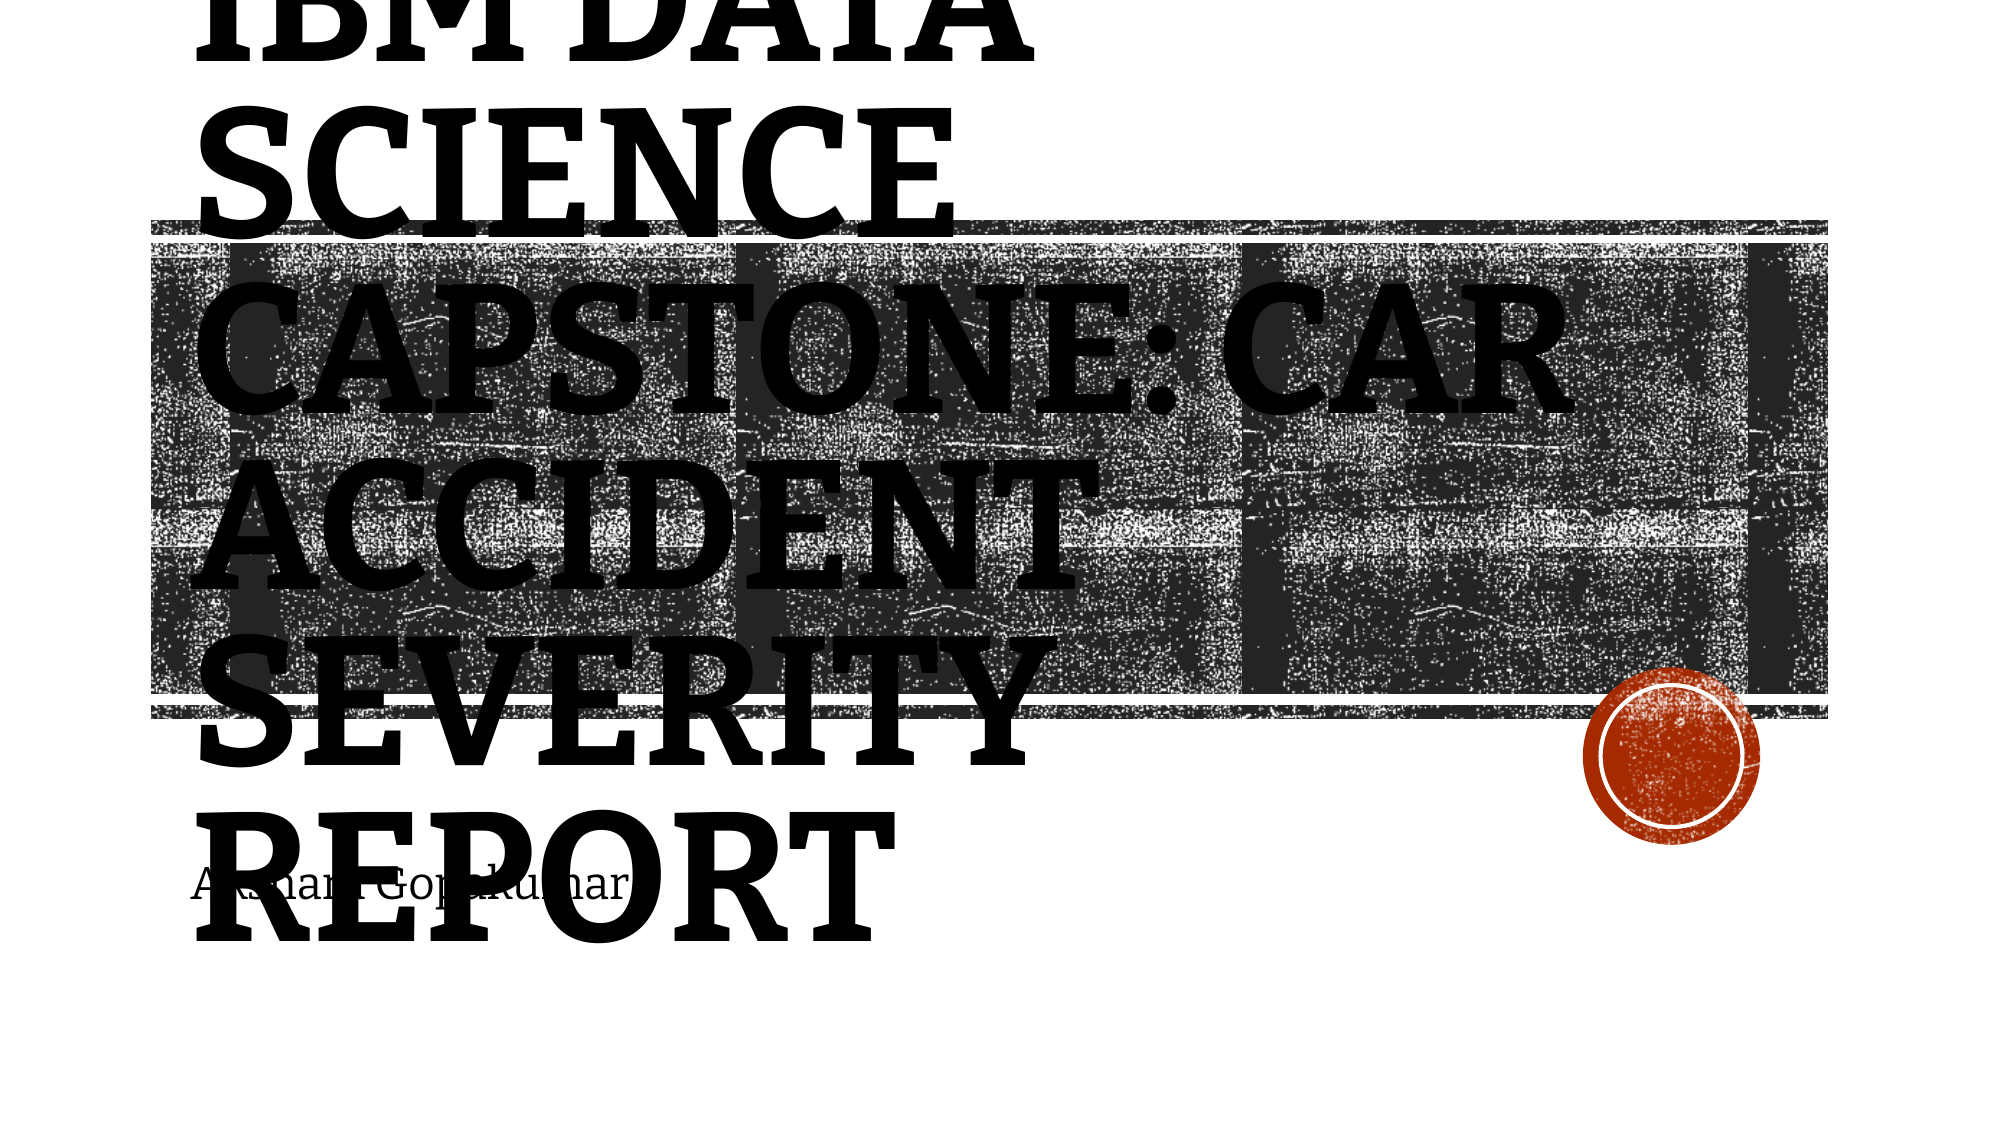

# IBM Data Science Capstone: Car Accident Severity Report
Akshara Gopakumar